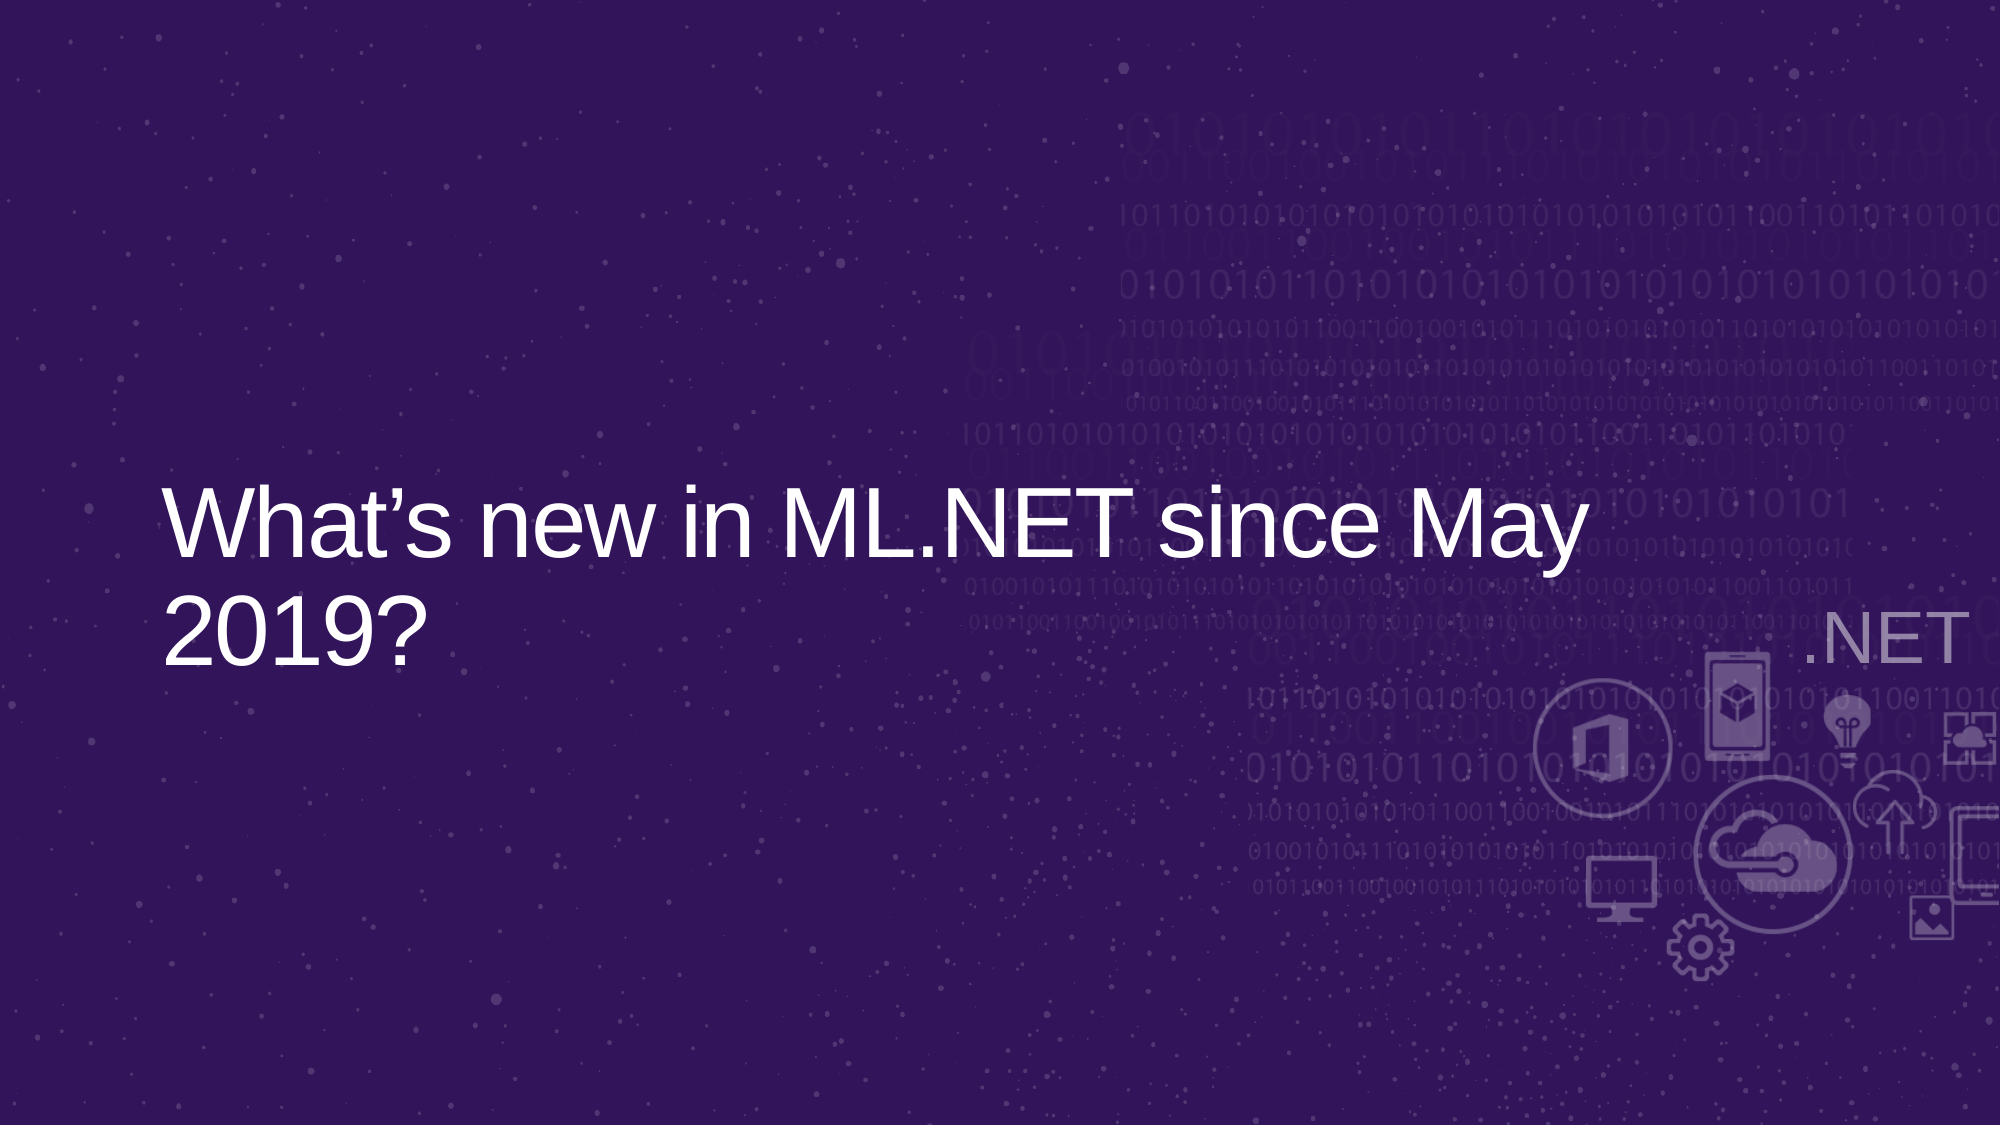

# What’s new in ML.NET since May 2019?